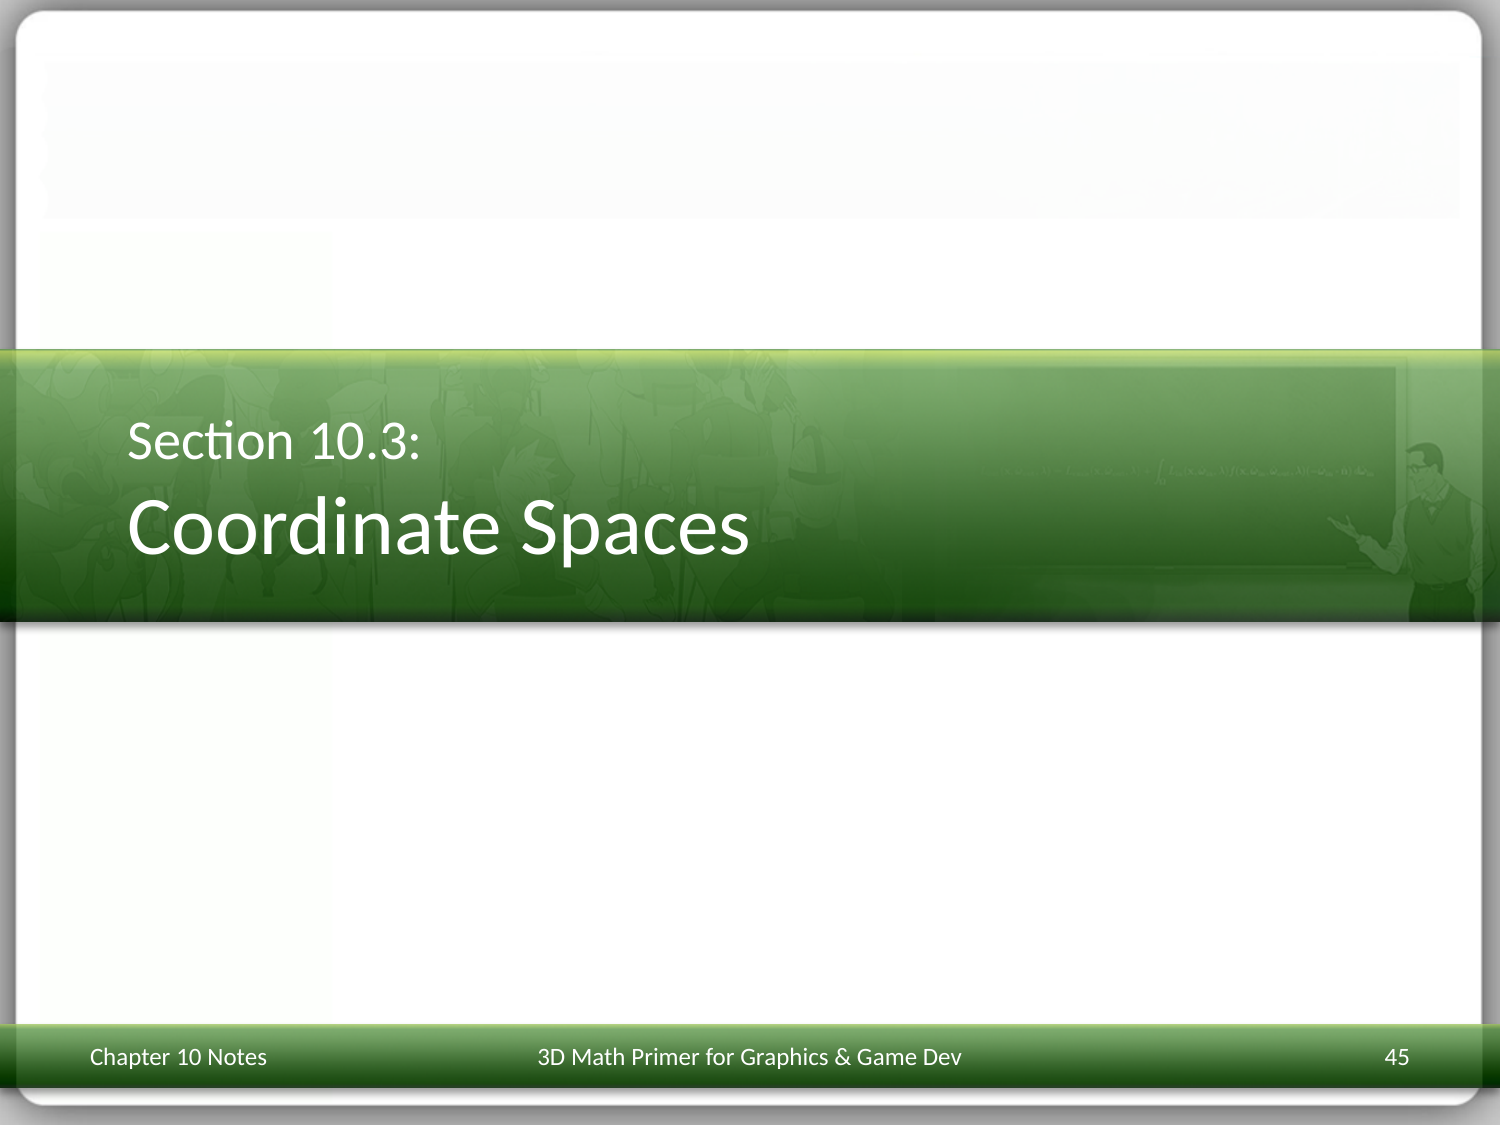

# Section 10.3: Coordinate Spaces
Chapter 10 Notes
3D Math Primer for Graphics & Game Dev
45